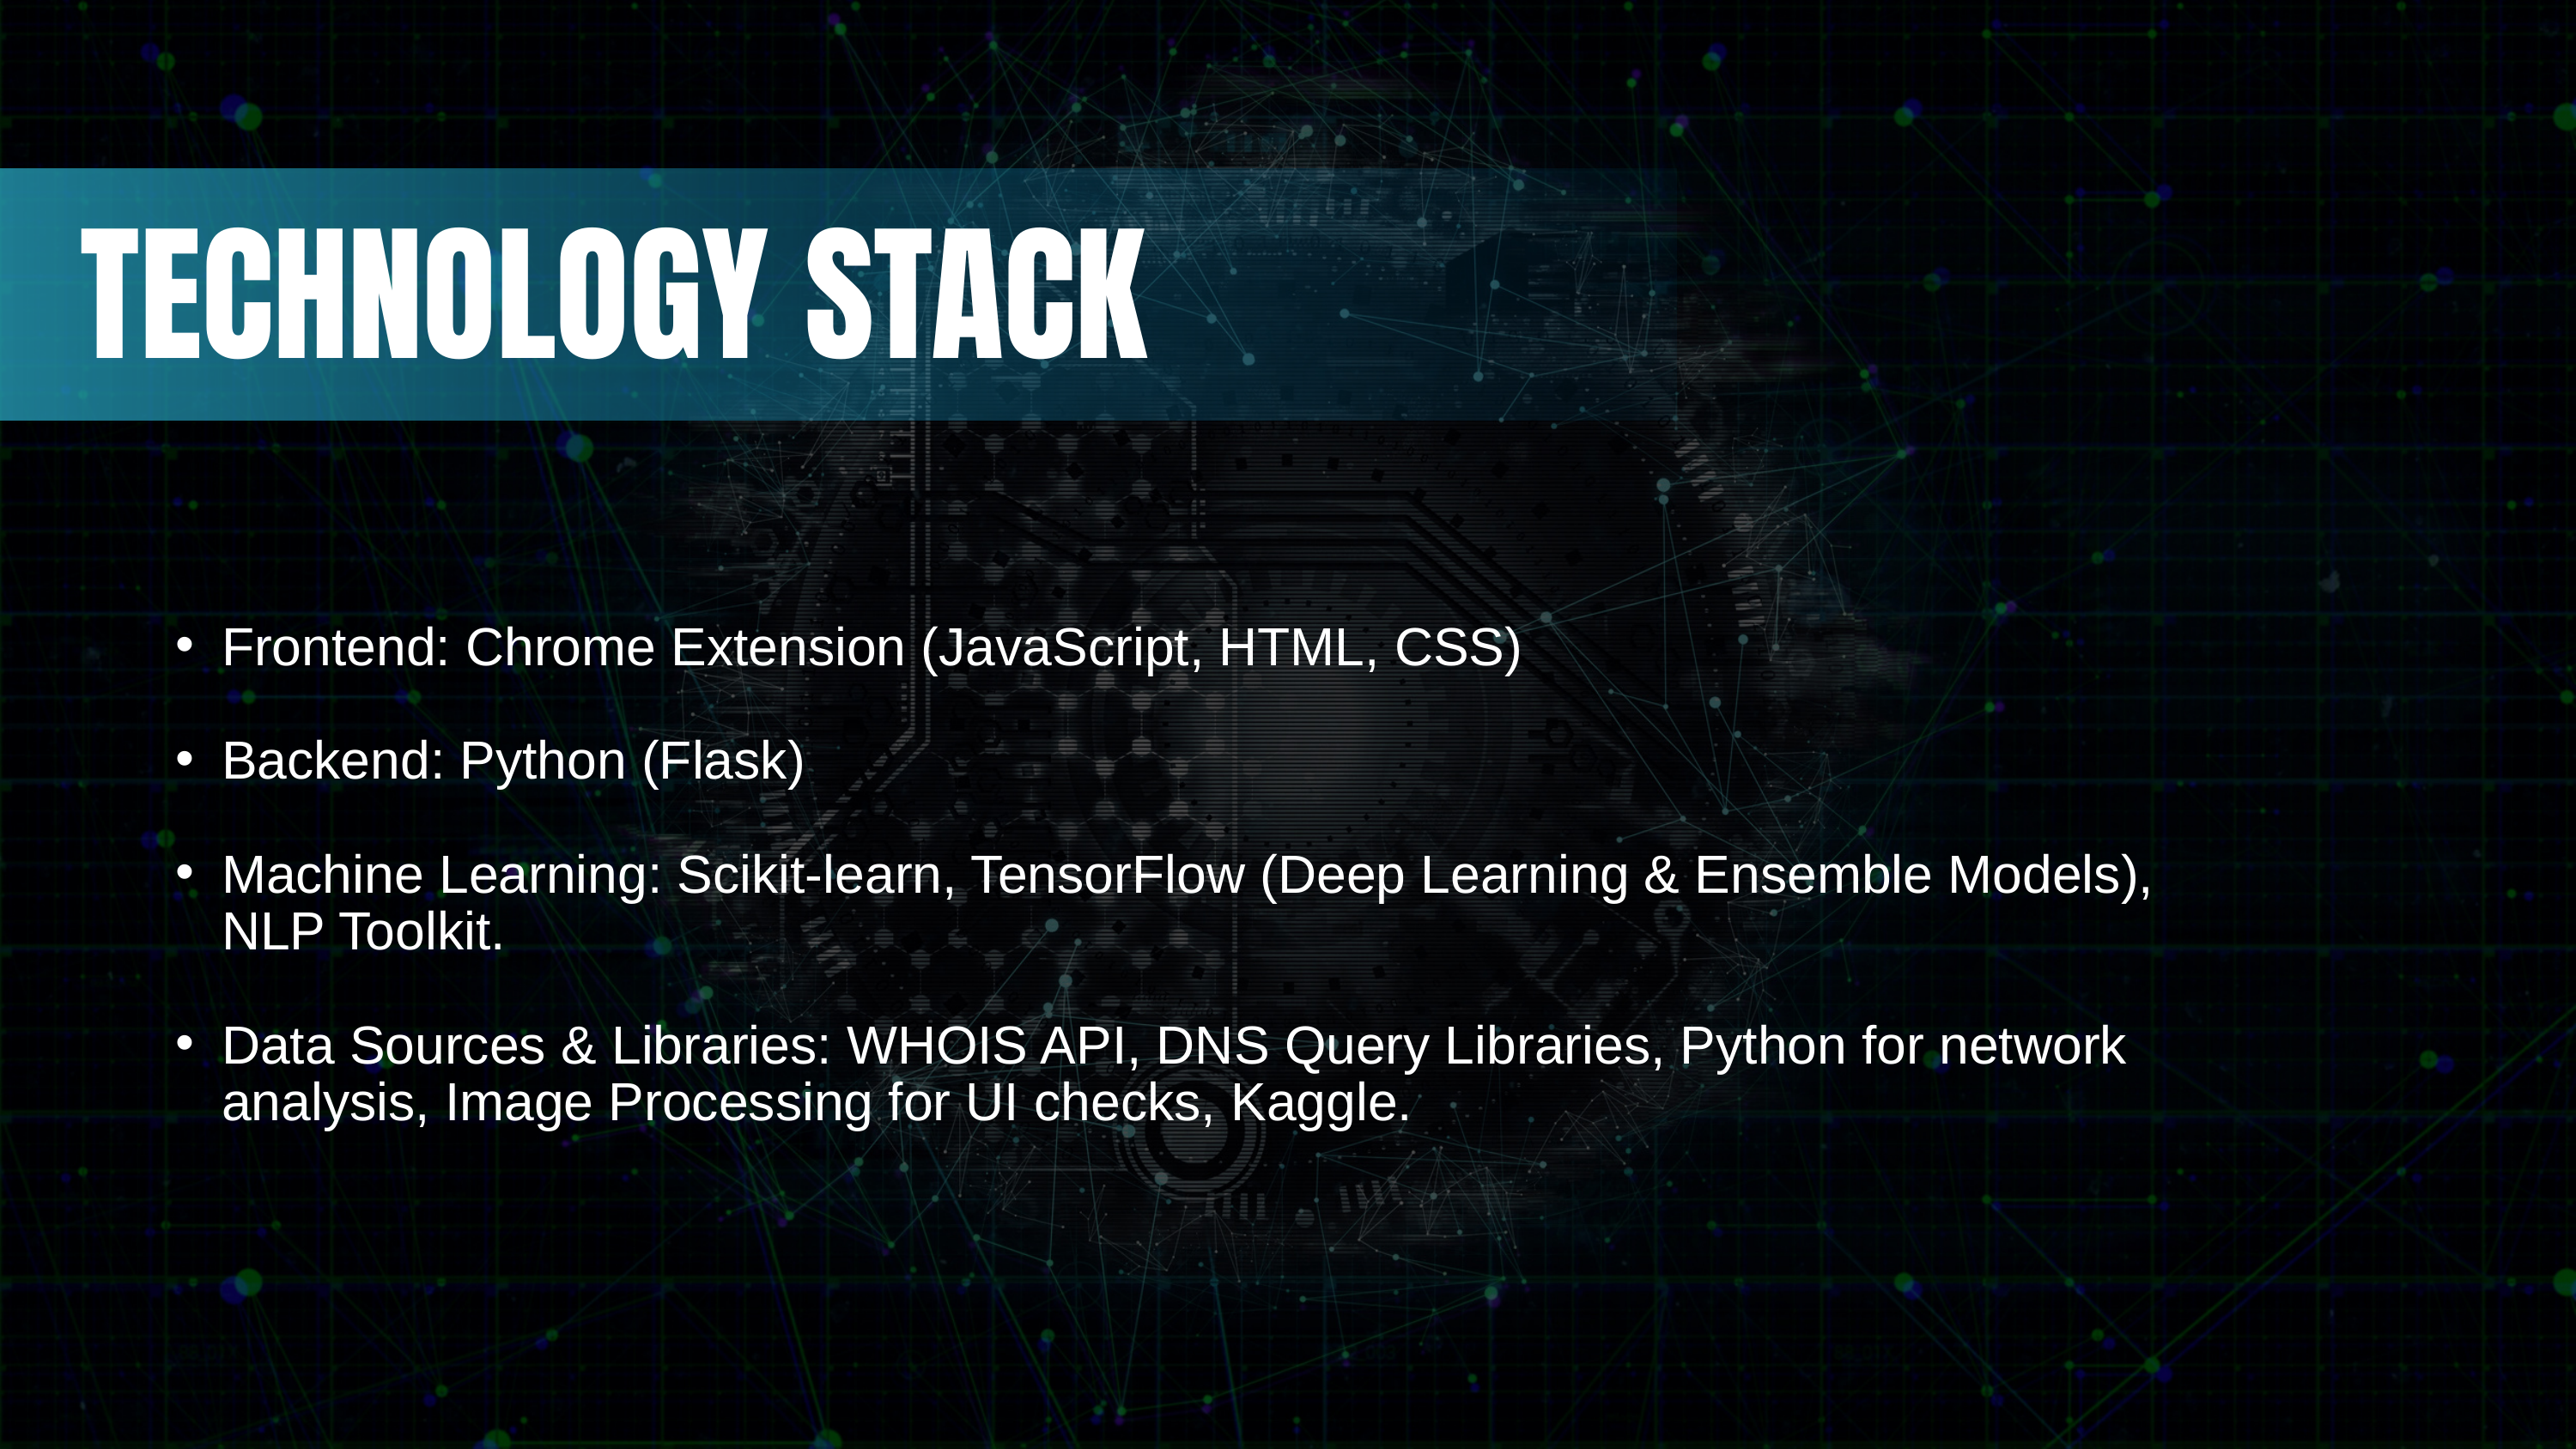

TECHNOLOGY STACK
Frontend: Chrome Extension (JavaScript, HTML, CSS)

Backend: Python (Flask)

Machine Learning: Scikit-learn, TensorFlow (Deep Learning & Ensemble Models), NLP Toolkit.

Data Sources & Libraries: WHOIS API, DNS Query Libraries, Python for network analysis, Image Processing for UI checks, Kaggle.